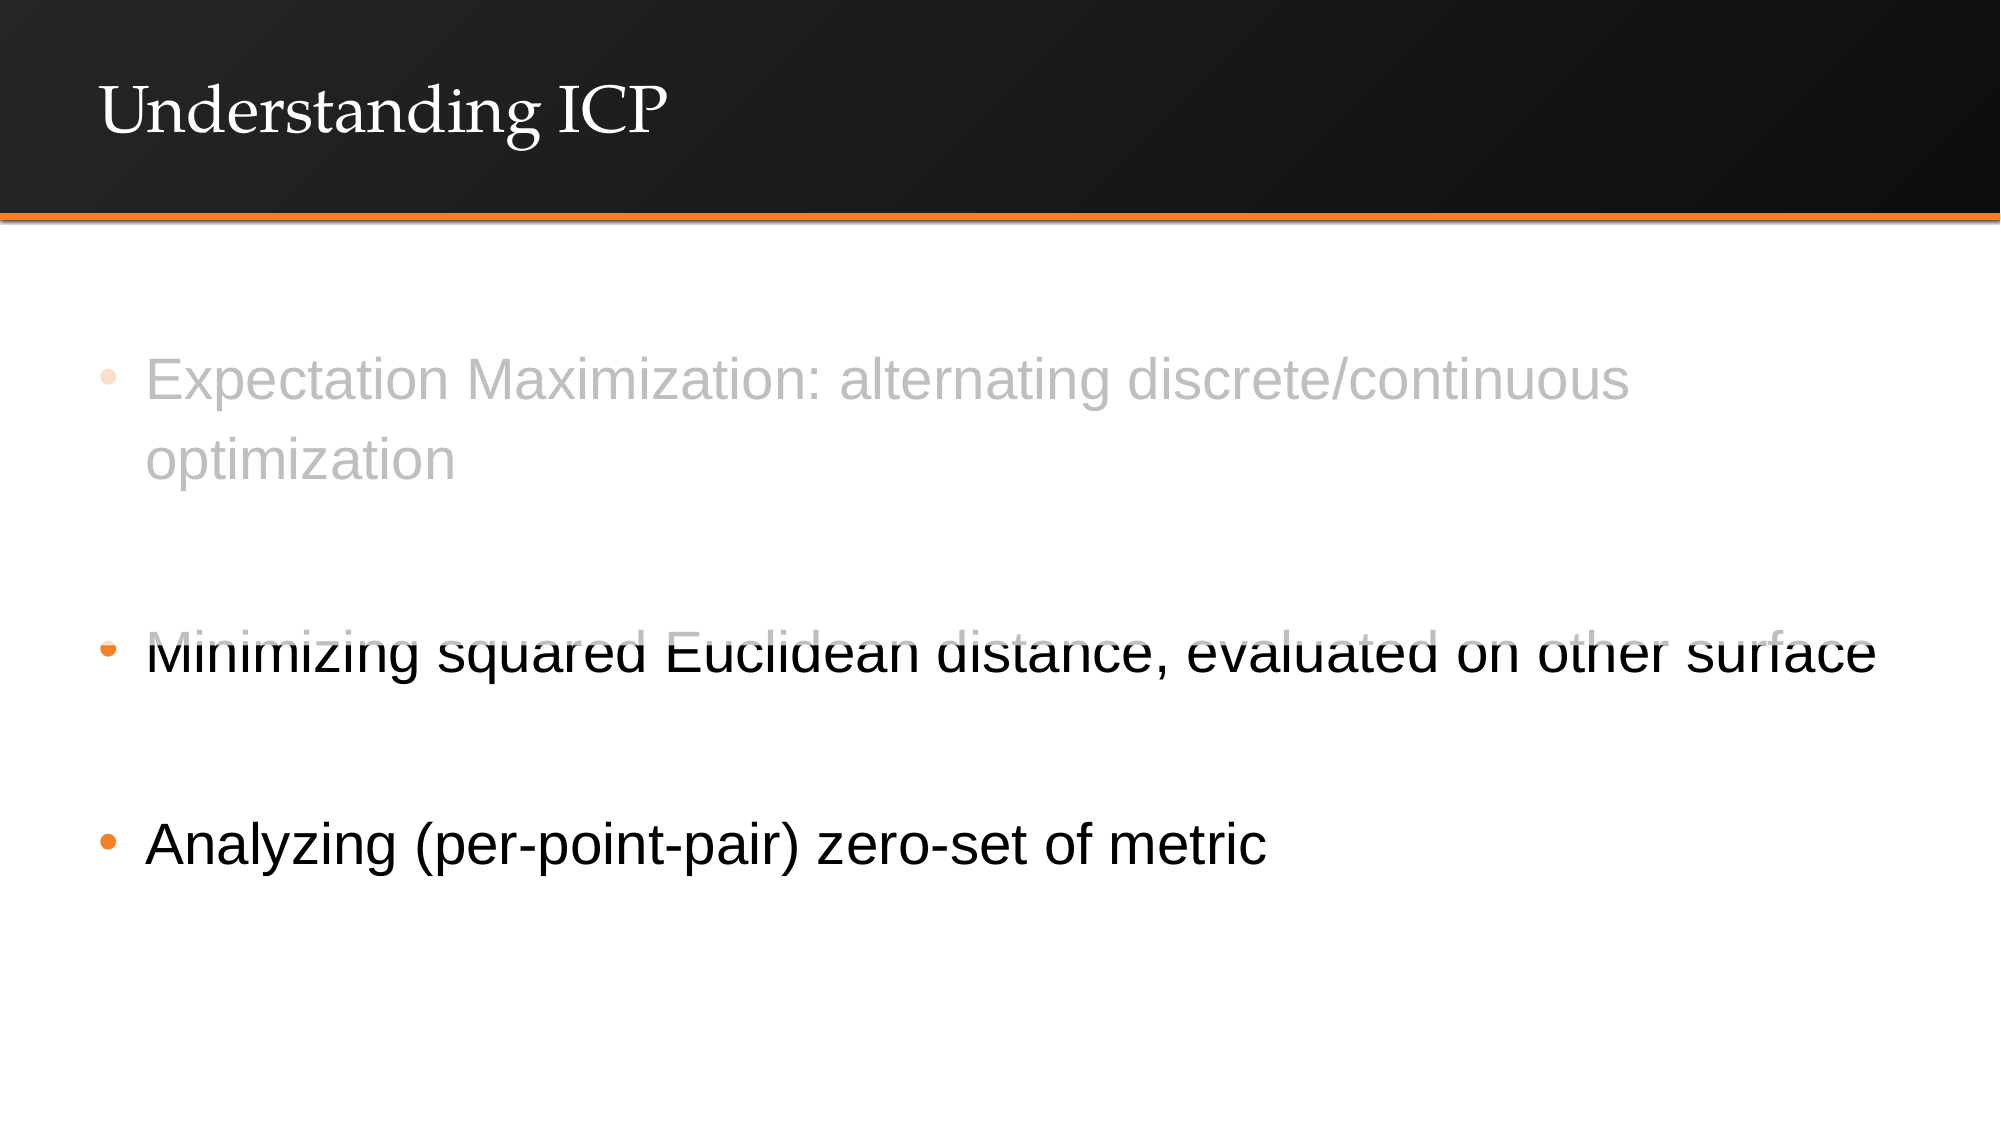

# Understanding ICP

Expectation Maximization: alternating discrete/continuous optimization

Minimizing squared Euclidean distance, evaluated on other surface

Analyzing (per-point-pair) zero-set of metric